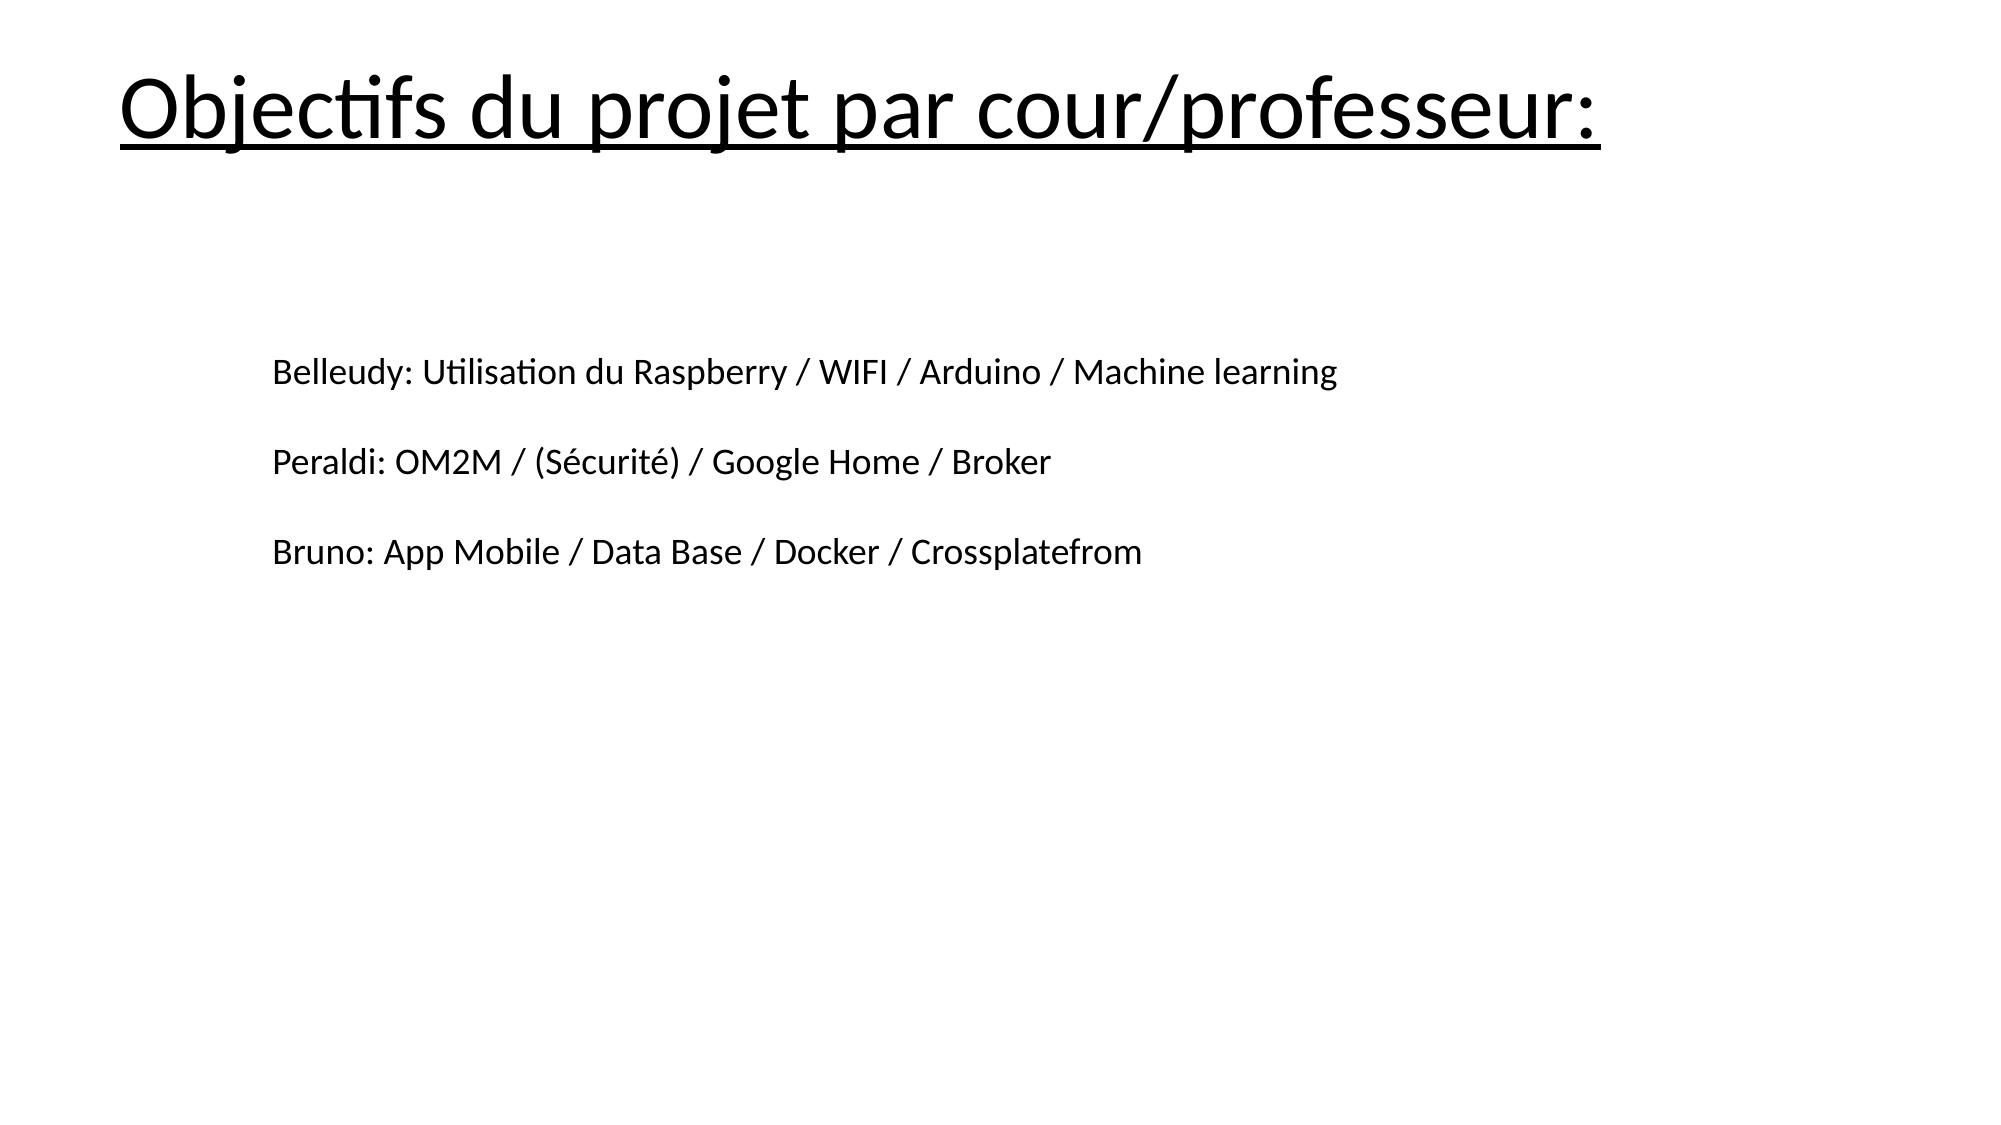

# Objectifs du projet par cour/professeur:
Belleudy: Utilisation du Raspberry / WIFI / Arduino / Machine learning

Peraldi: OM2M / (Sécurité) / Google Home / Broker

Bruno: App Mobile / Data Base / Docker / Crossplatefrom